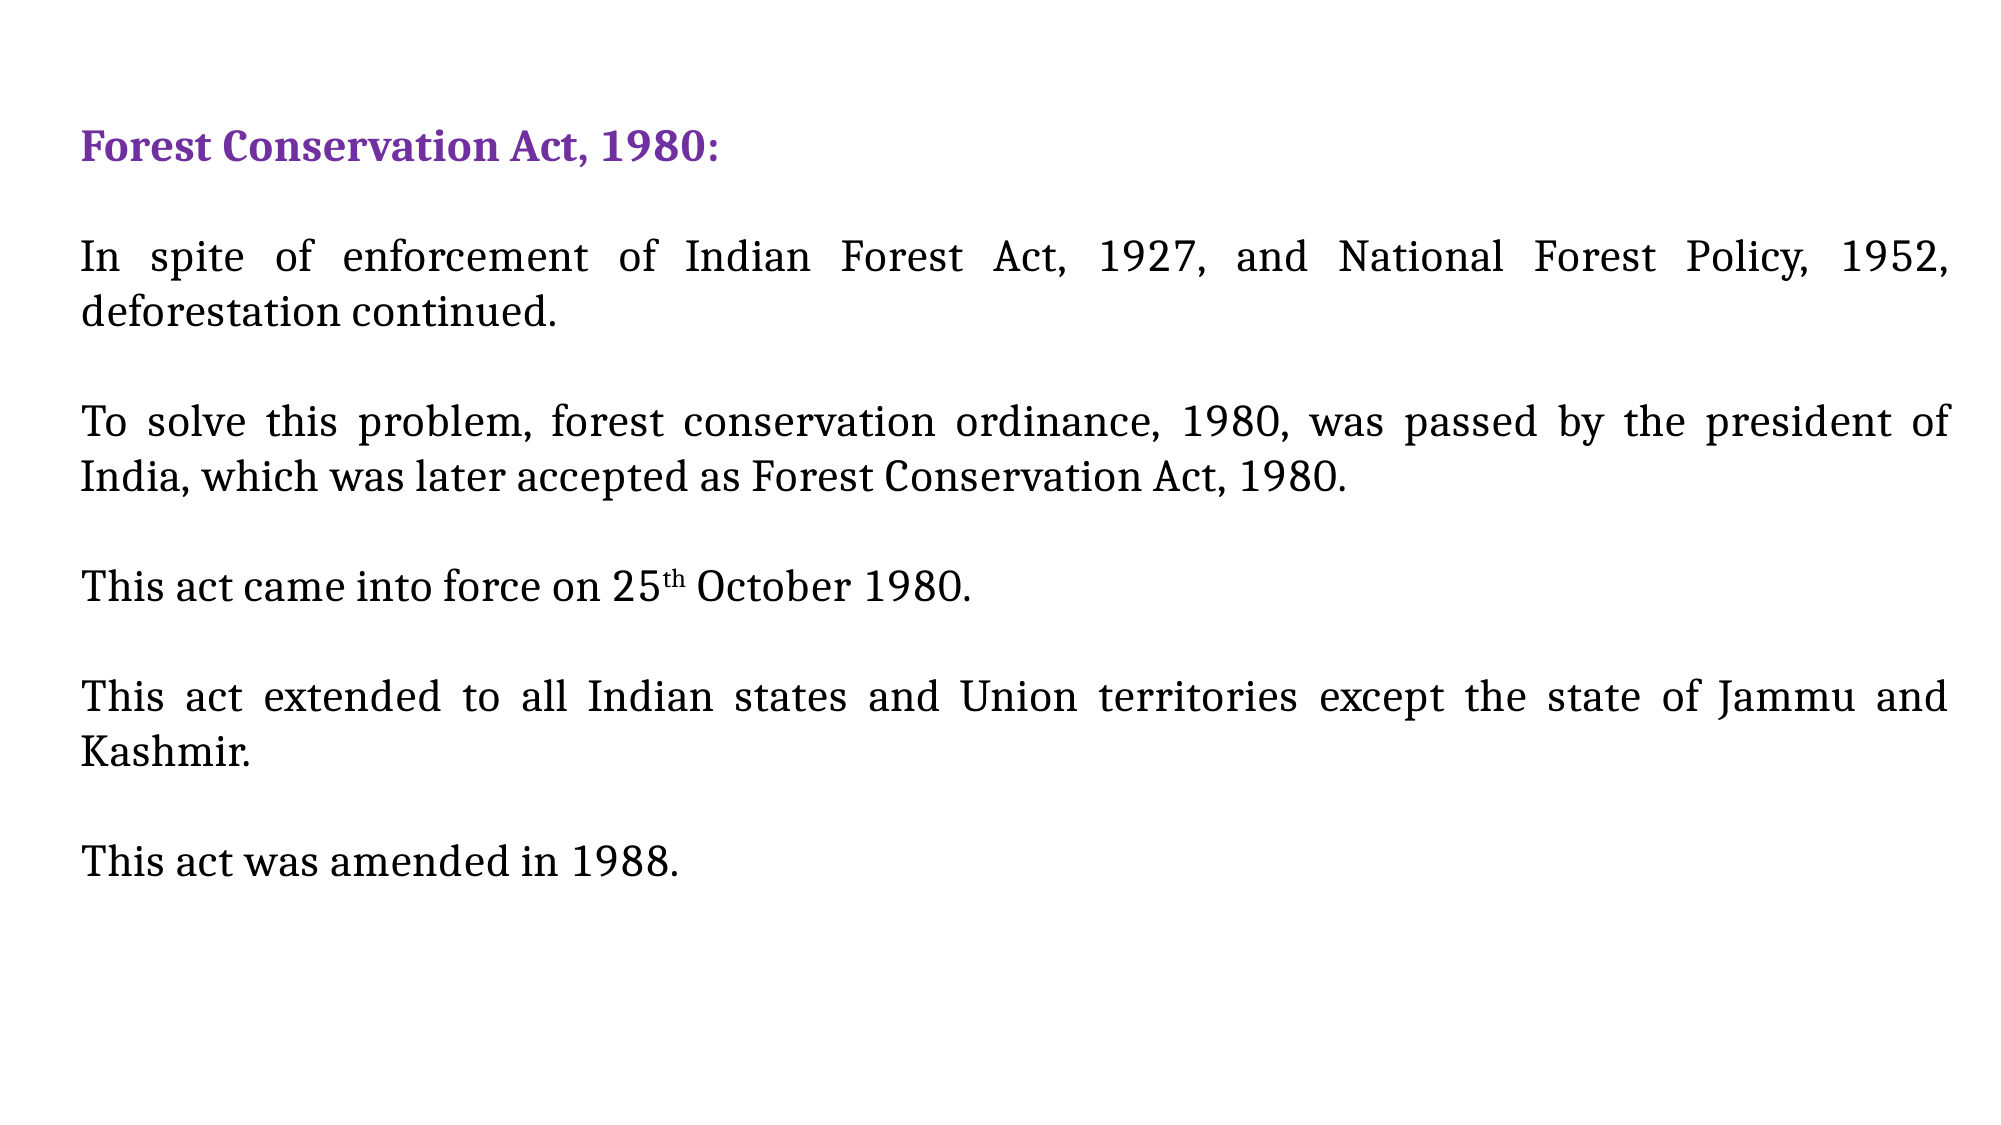

Forest Conservation Act, 1980:

In spite of enforcement of Indian Forest Act, 1927, and National Forest Policy, 1952, deforestation continued.

To solve this problem, forest conservation ordinance, 1980, was passed by the president of India, which was later accepted as Forest Conservation Act, 1980.

This act came into force on 25th October 1980.

This act extended to all Indian states and Union territories except the state of Jammu and Kashmir.

This act was amended in 1988.